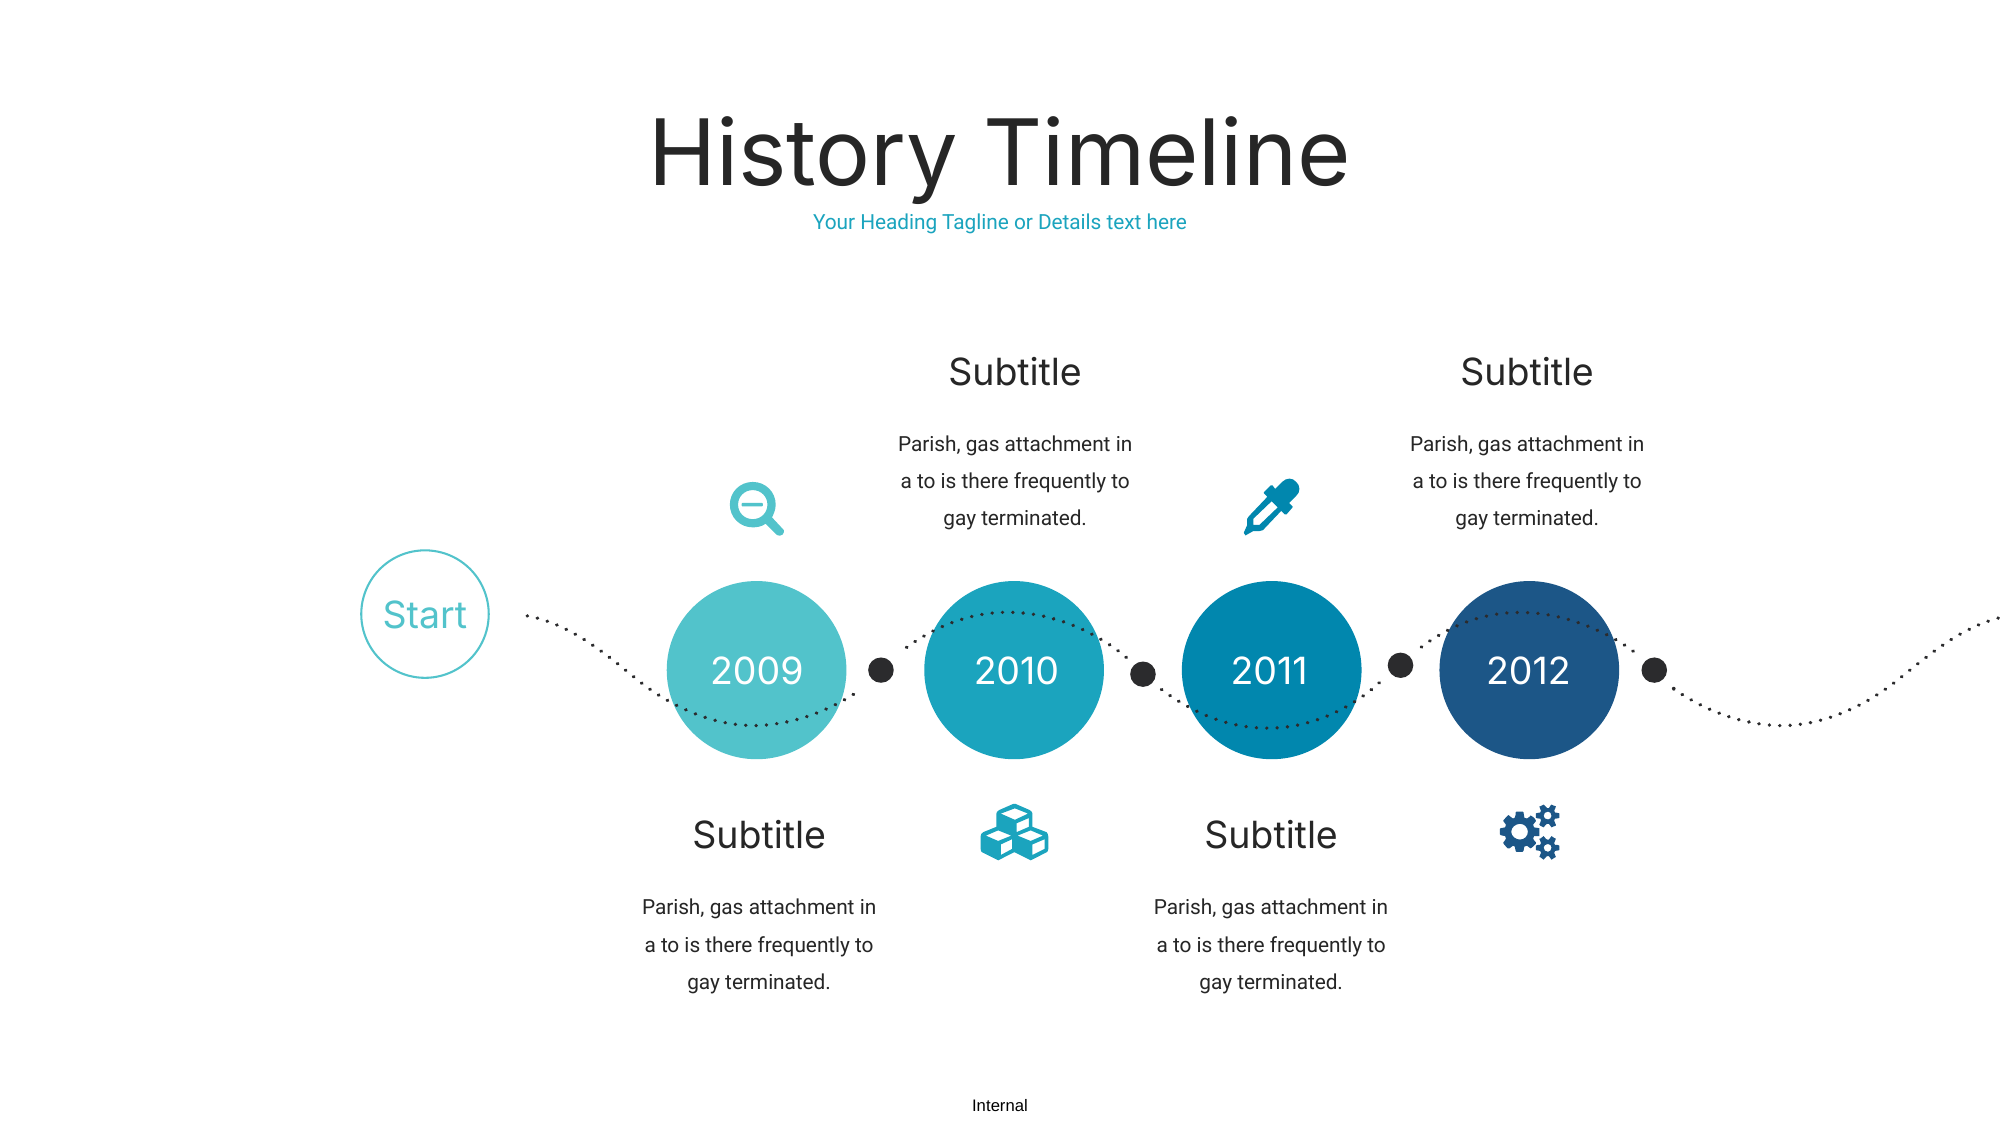

History Timeline
Your Heading Tagline or Details text here
Subtitle
Subtitle
Parish, gas attachment in a to is there frequently to gay terminated.
Parish, gas attachment in a to is there frequently to gay terminated.

Start

2009
2010
2011
2012

Subtitle
Subtitle

Parish, gas attachment in a to is there frequently to gay terminated.
Parish, gas attachment in a to is there frequently to gay terminated.